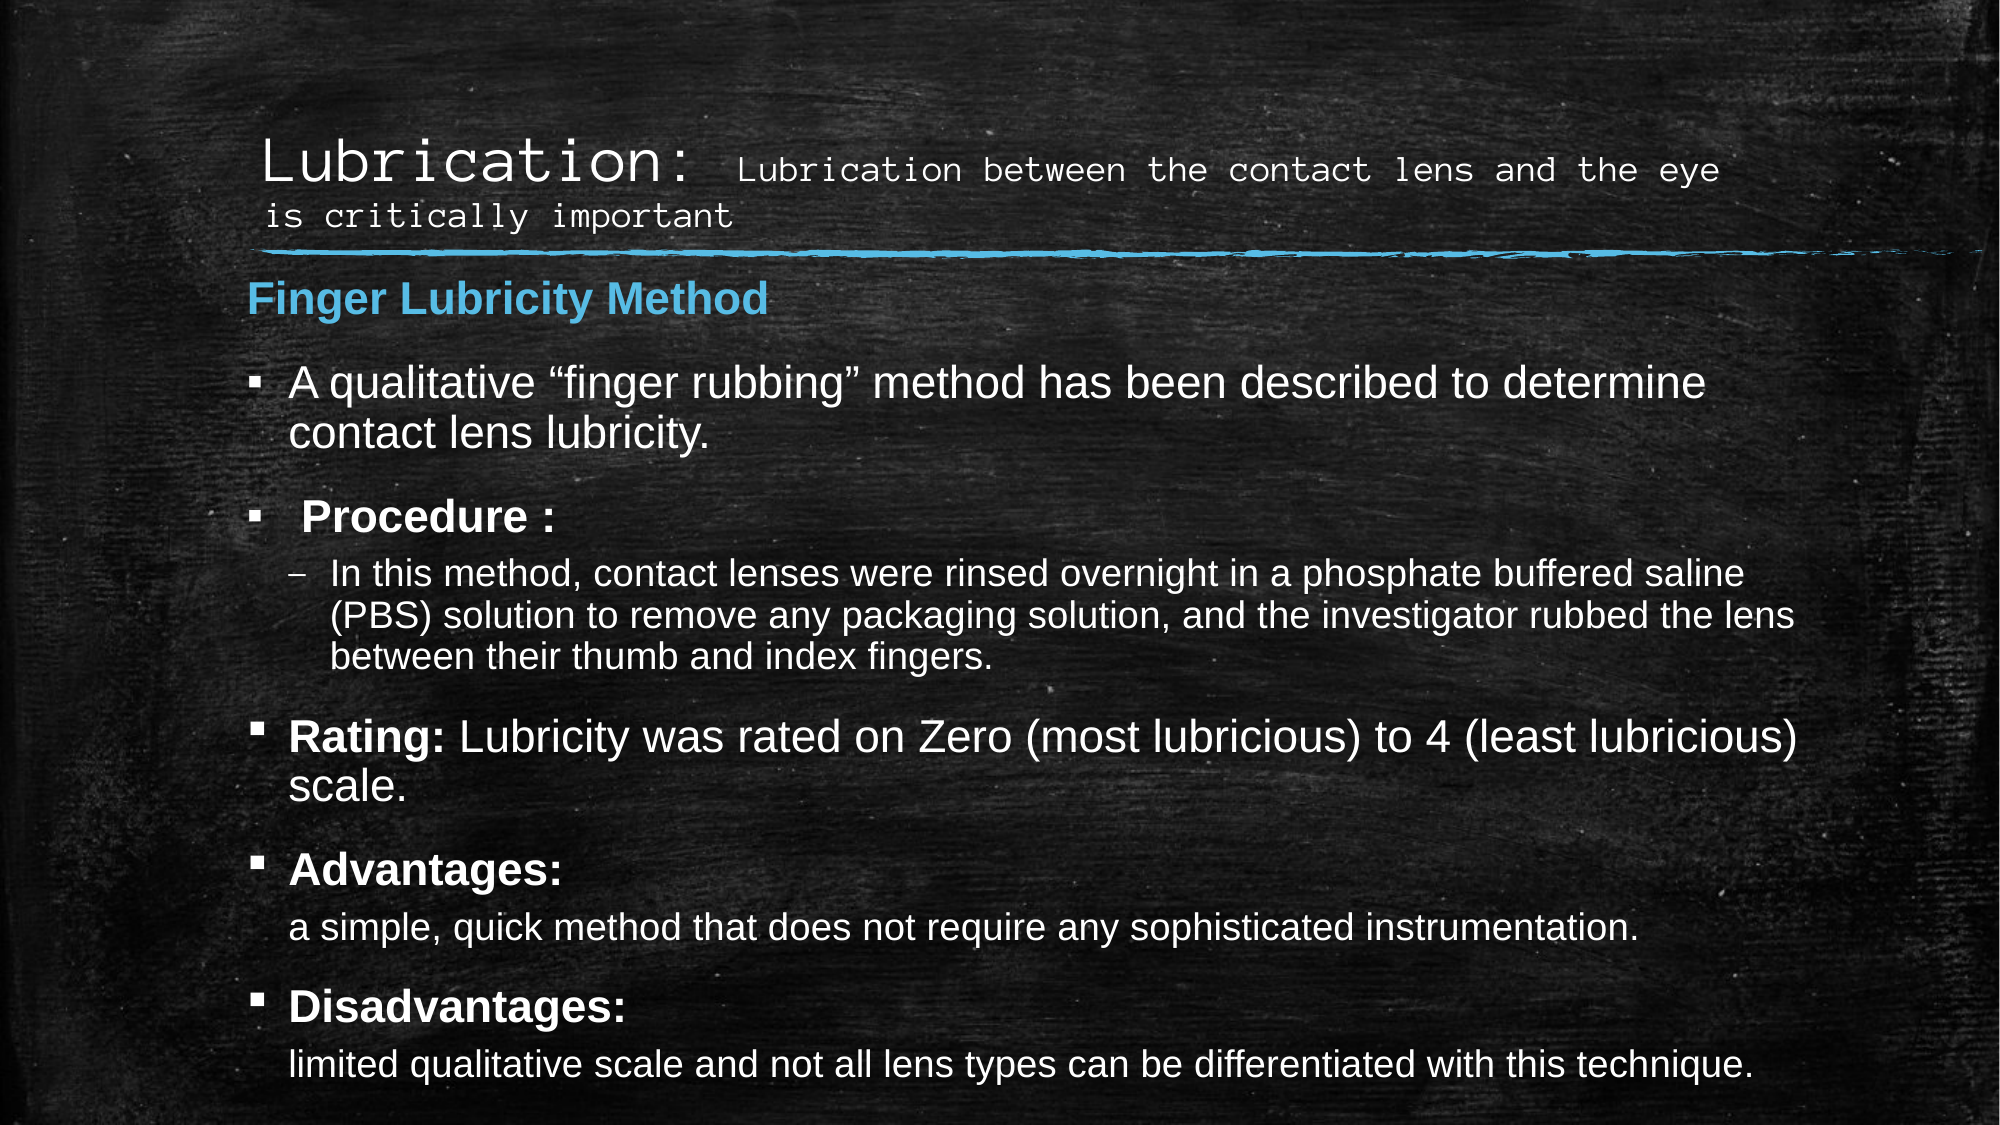

# Lubrication: Lubrication between the contact lens and the eye is critically important
Finger Lubricity Method
A qualitative “finger rubbing” method has been described to determine contact lens lubricity.
 Procedure :
In this method, contact lenses were rinsed overnight in a phosphate buffered saline (PBS) solution to remove any packaging solution, and the investigator rubbed the lens between their thumb and index fingers.
Rating: Lubricity was rated on Zero (most lubricious) to 4 (least lubricious) scale.
Advantages:
a simple, quick method that does not require any sophisticated instrumentation.
Disadvantages:
limited qualitative scale and not all lens types can be differentiated with this technique.